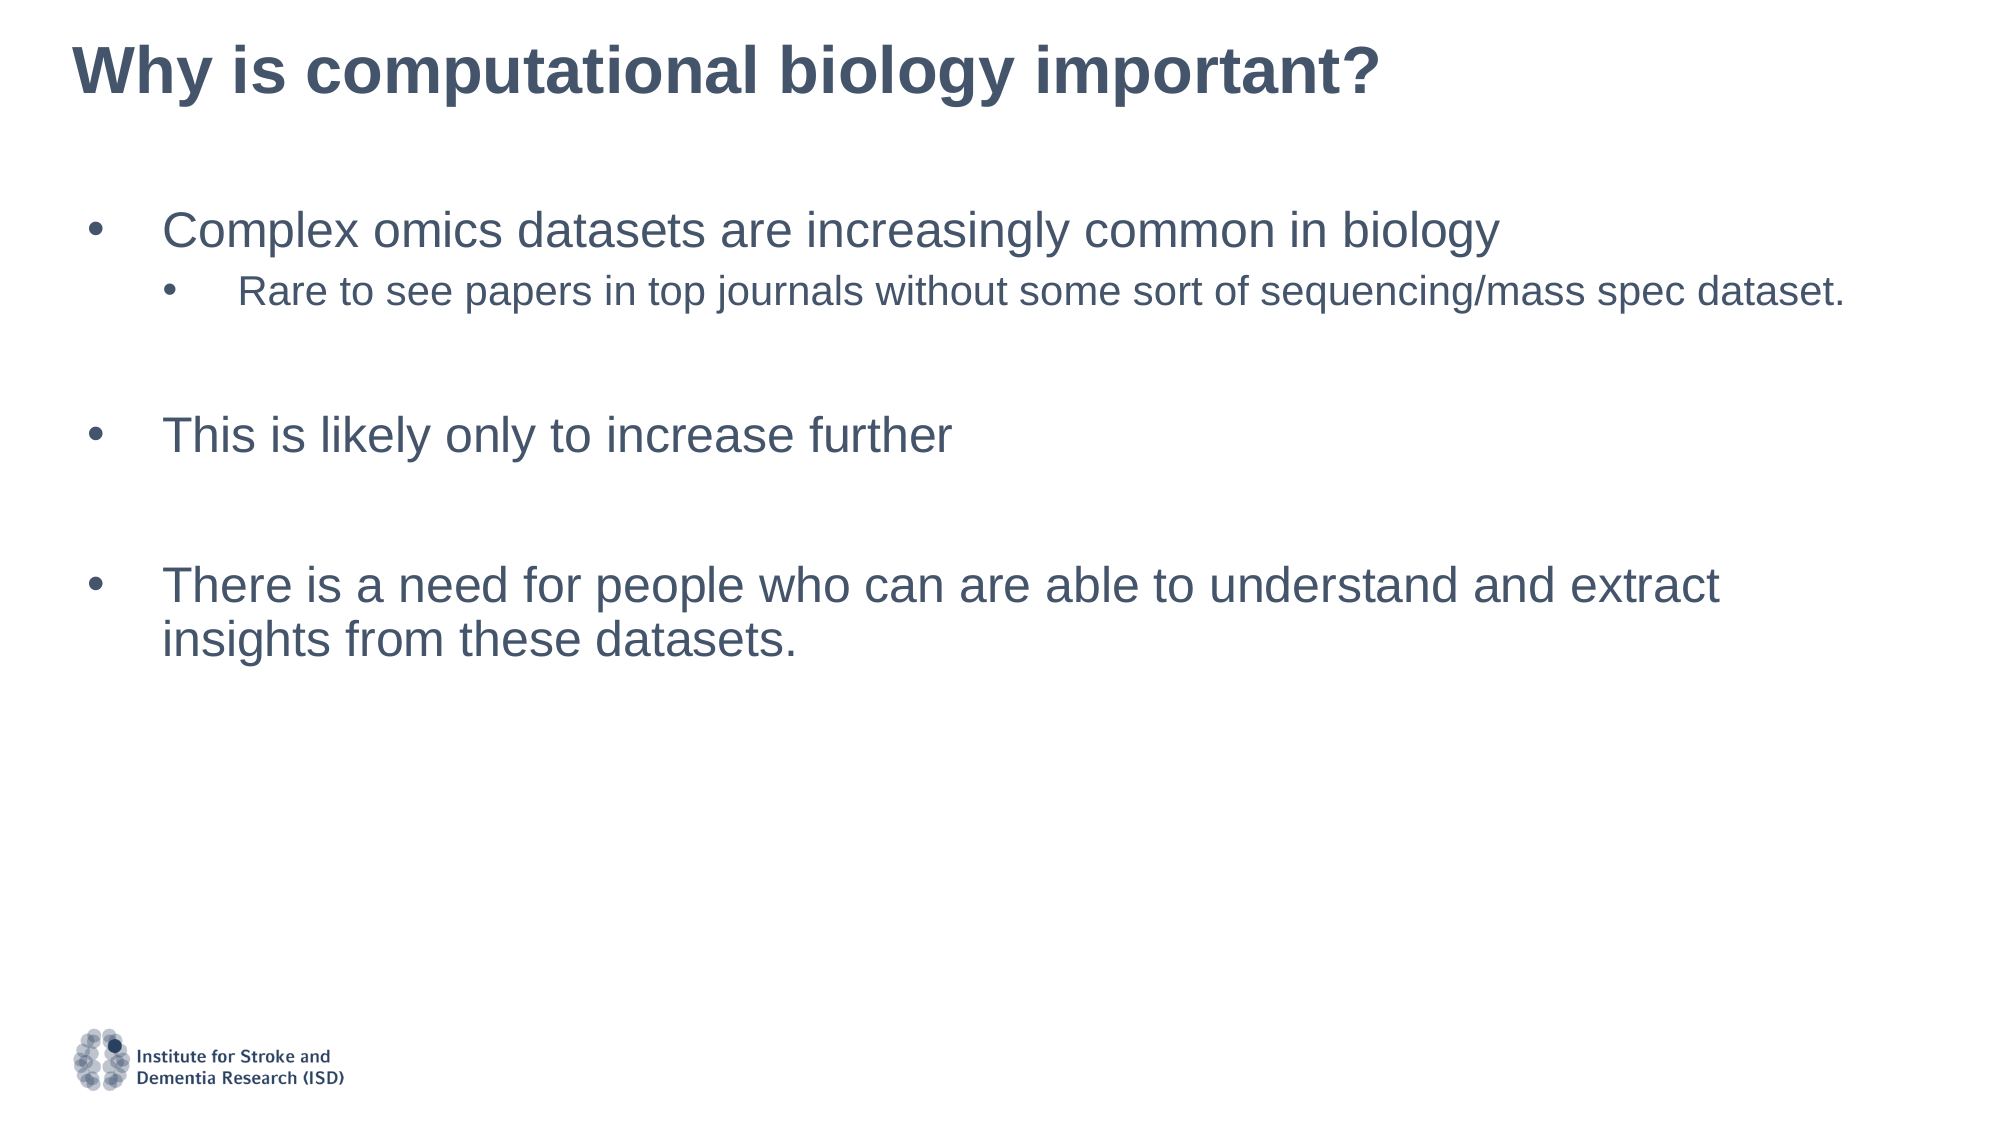

# Why is computational biology important?
Complex omics datasets are increasingly common in biology
Rare to see papers in top journals without some sort of sequencing/mass spec dataset.

This is likely only to increase further

There is a need for people who can are able to understand and extract insights from these datasets.